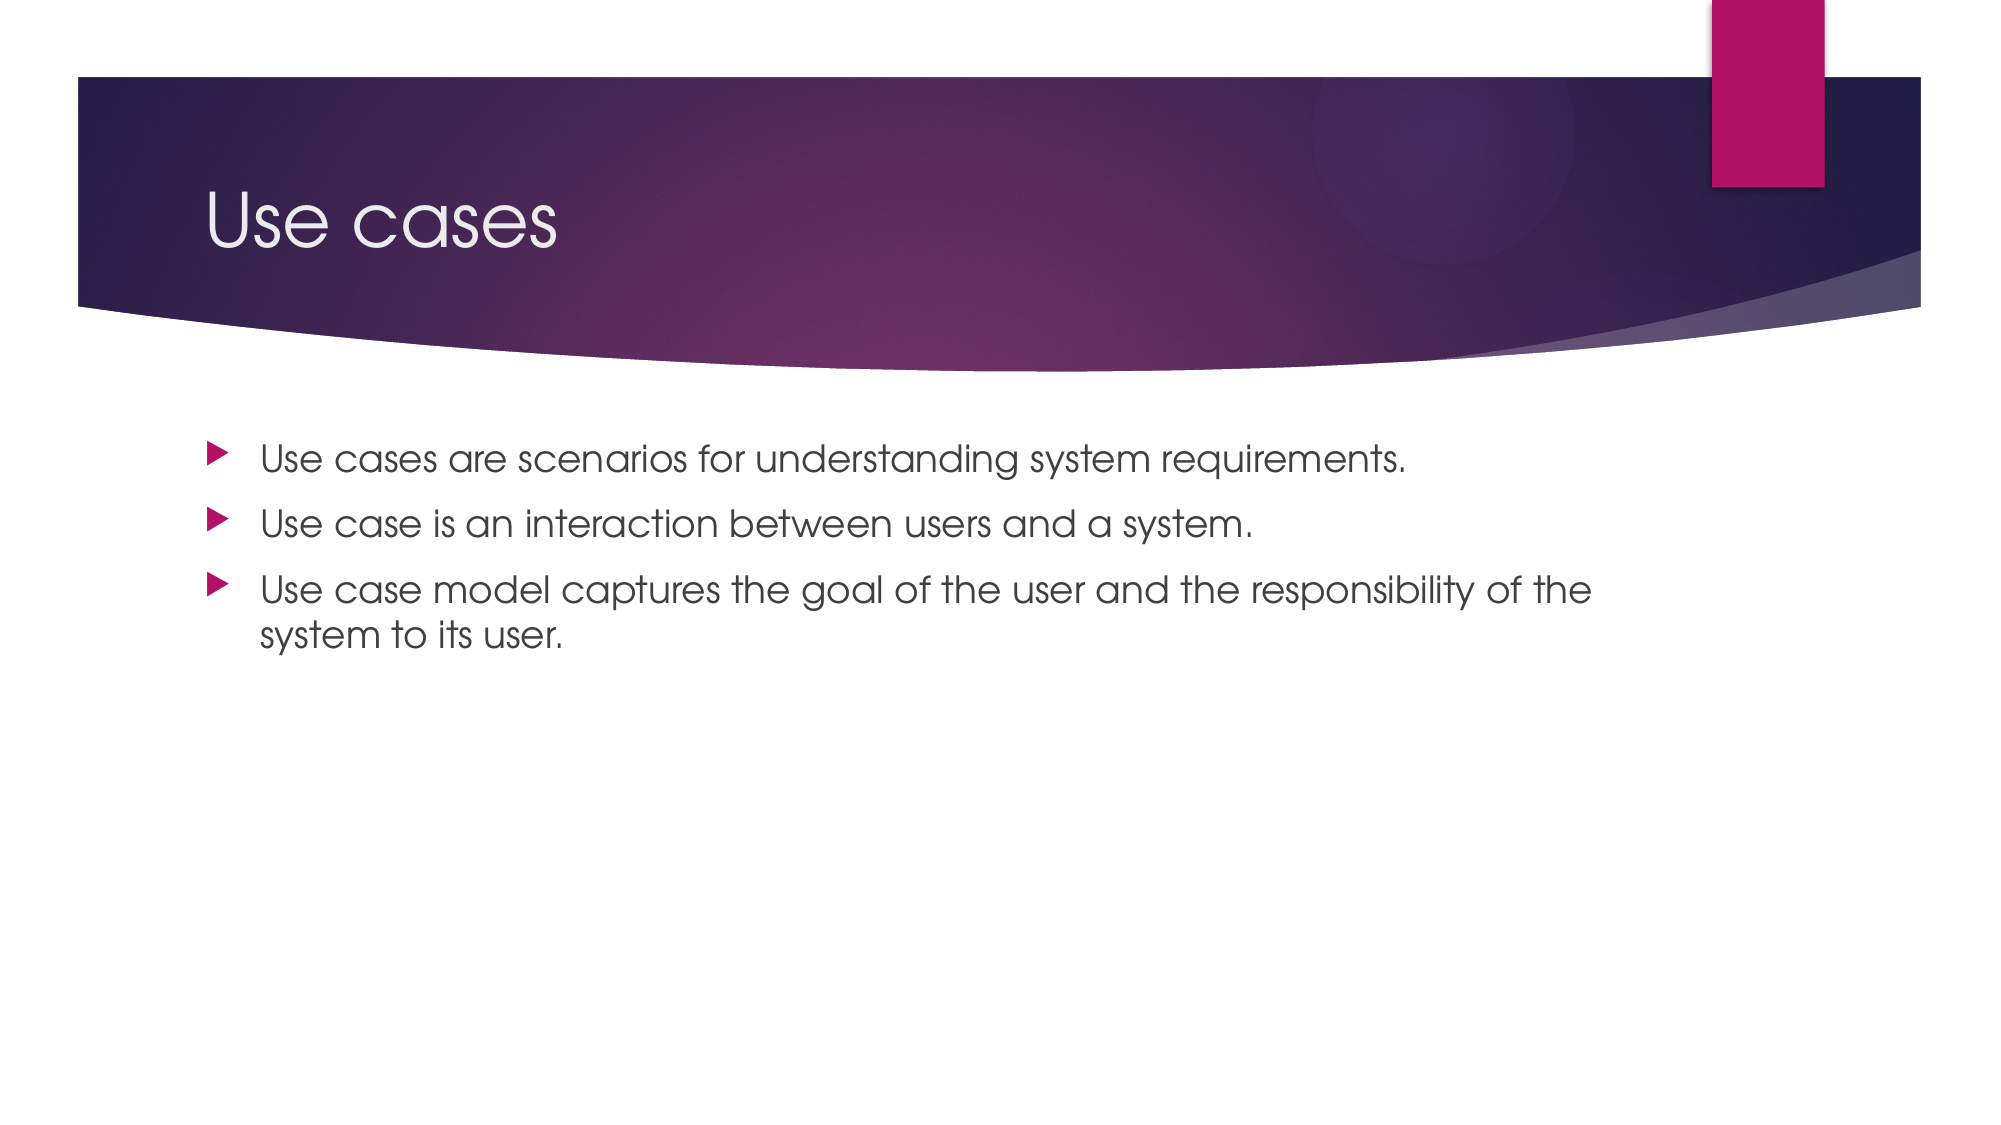

# Use cases
Use cases are scenarios for understanding system requirements.
Use case is an interaction between users and a system.
Use case model captures the goal of the user and the responsibility of the system to its user.